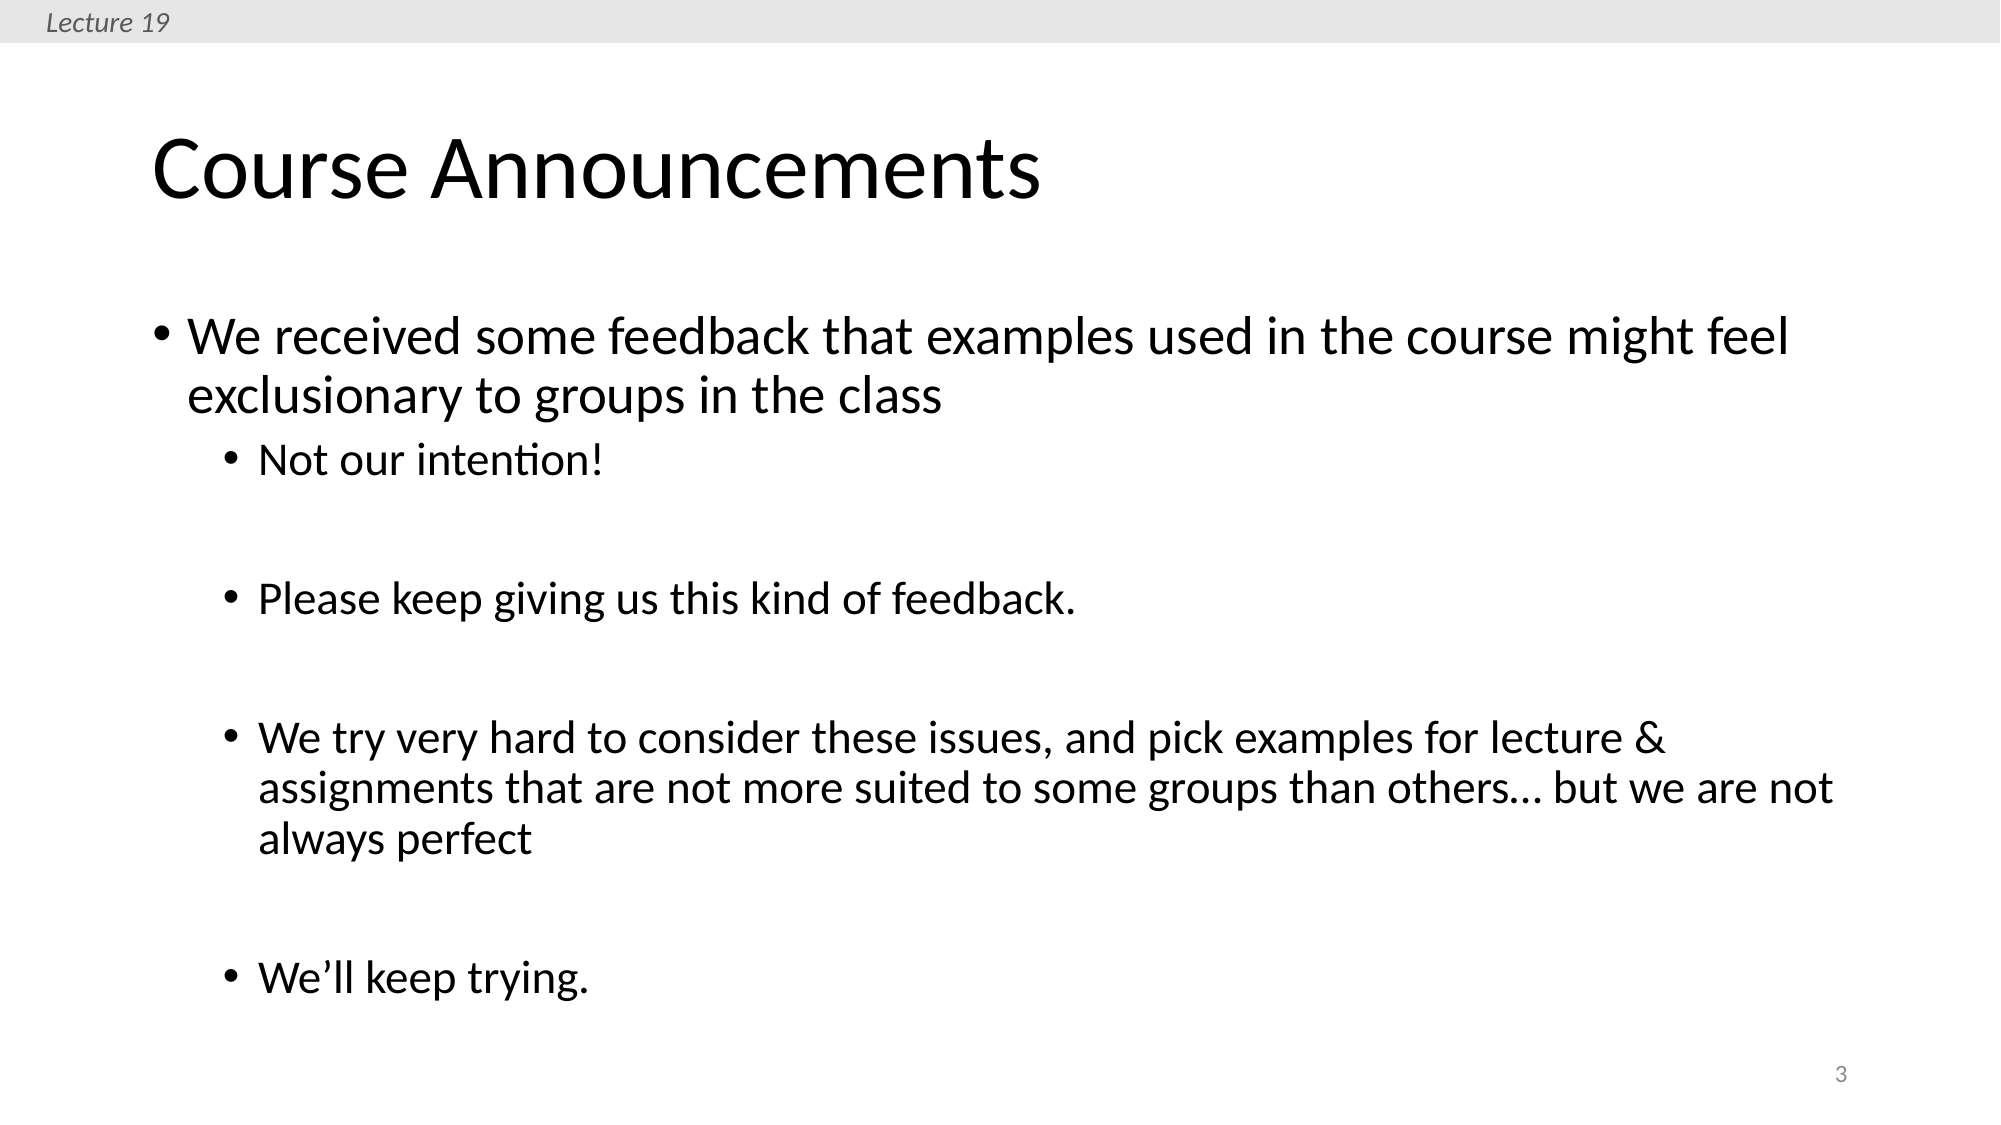

Lecture 19
# Course Announcements
We received some feedback that examples used in the course might feel exclusionary to groups in the class
Not our intention!

Please keep giving us this kind of feedback.

We try very hard to consider these issues, and pick examples for lecture & assignments that are not more suited to some groups than others… but we are not always perfect

We’ll keep trying.

3